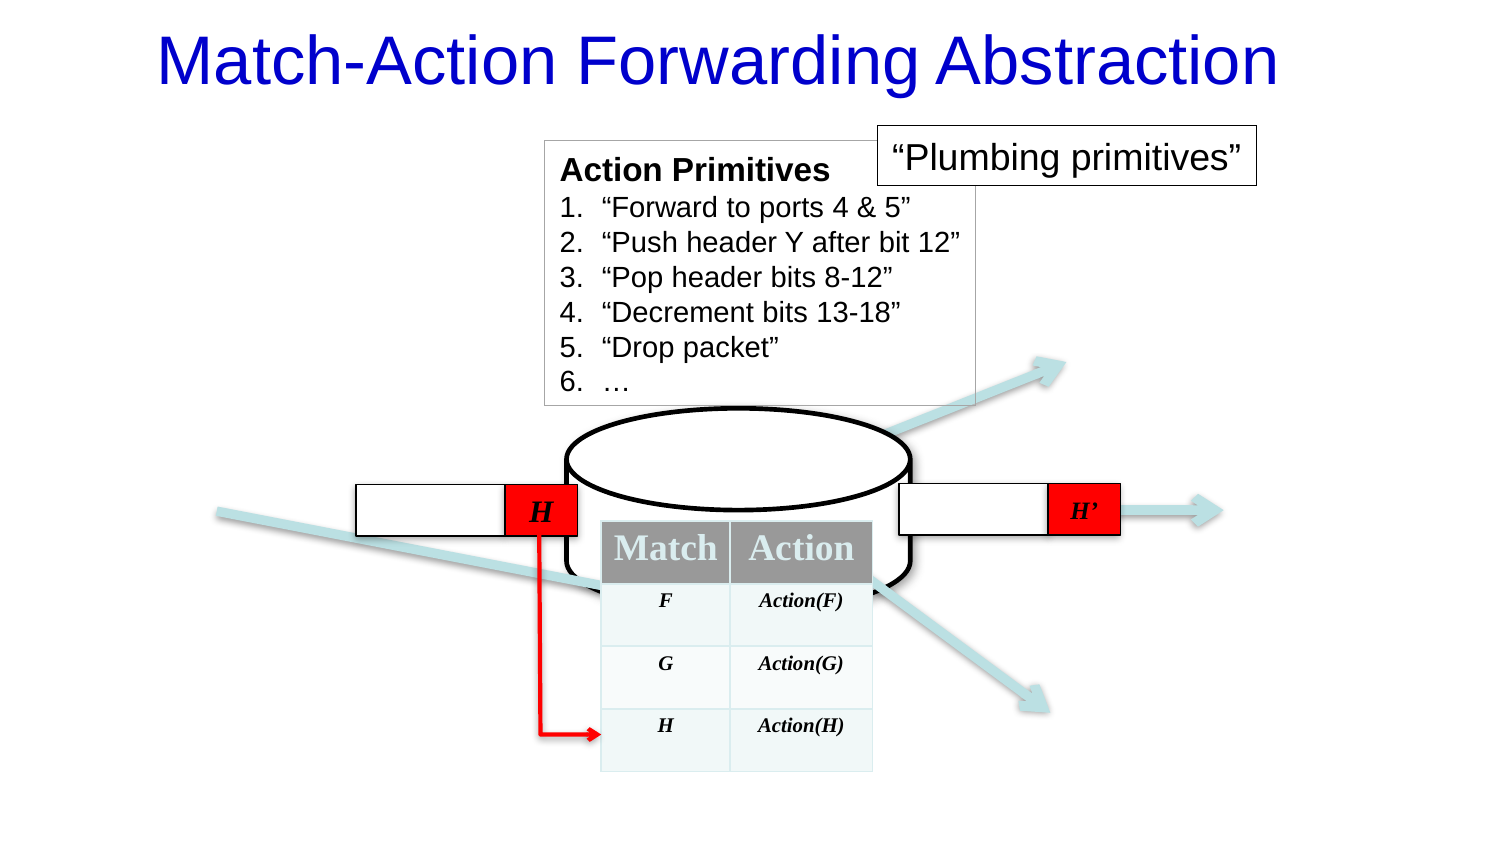

# Match-Action Forwarding Abstraction
“Plumbing primitives”
Action Primitives
“Forward to ports 4 & 5”
“Push header Y after bit 12”
“Pop header bits 8-12”
“Decrement bits 13-18”
“Drop packet”
…

H’

H
| Match | Action |
| --- | --- |
| F | Action(F) |
| G | Action(G) |
| H | Action(H) |